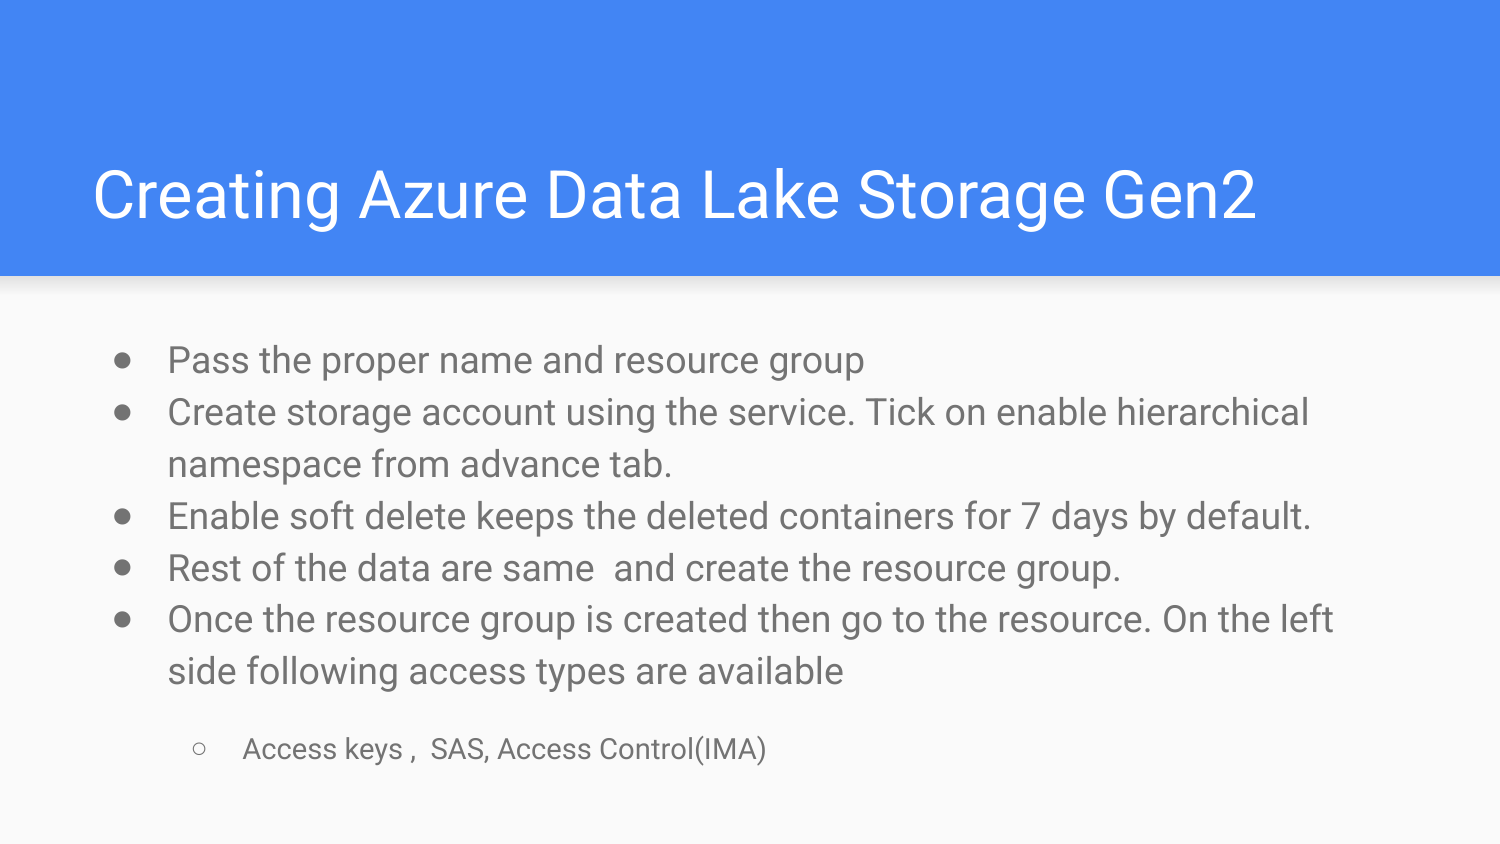

# Creating Azure Data Lake Storage Gen2
Pass the proper name and resource group
Create storage account using the service. Tick on enable hierarchical namespace from advance tab.
Enable soft delete keeps the deleted containers for 7 days by default.
Rest of the data are same  and create the resource group.
Once the resource group is created then go to the resource. On the left side following access types are available
Access keys ,  SAS, Access Control(IMA)